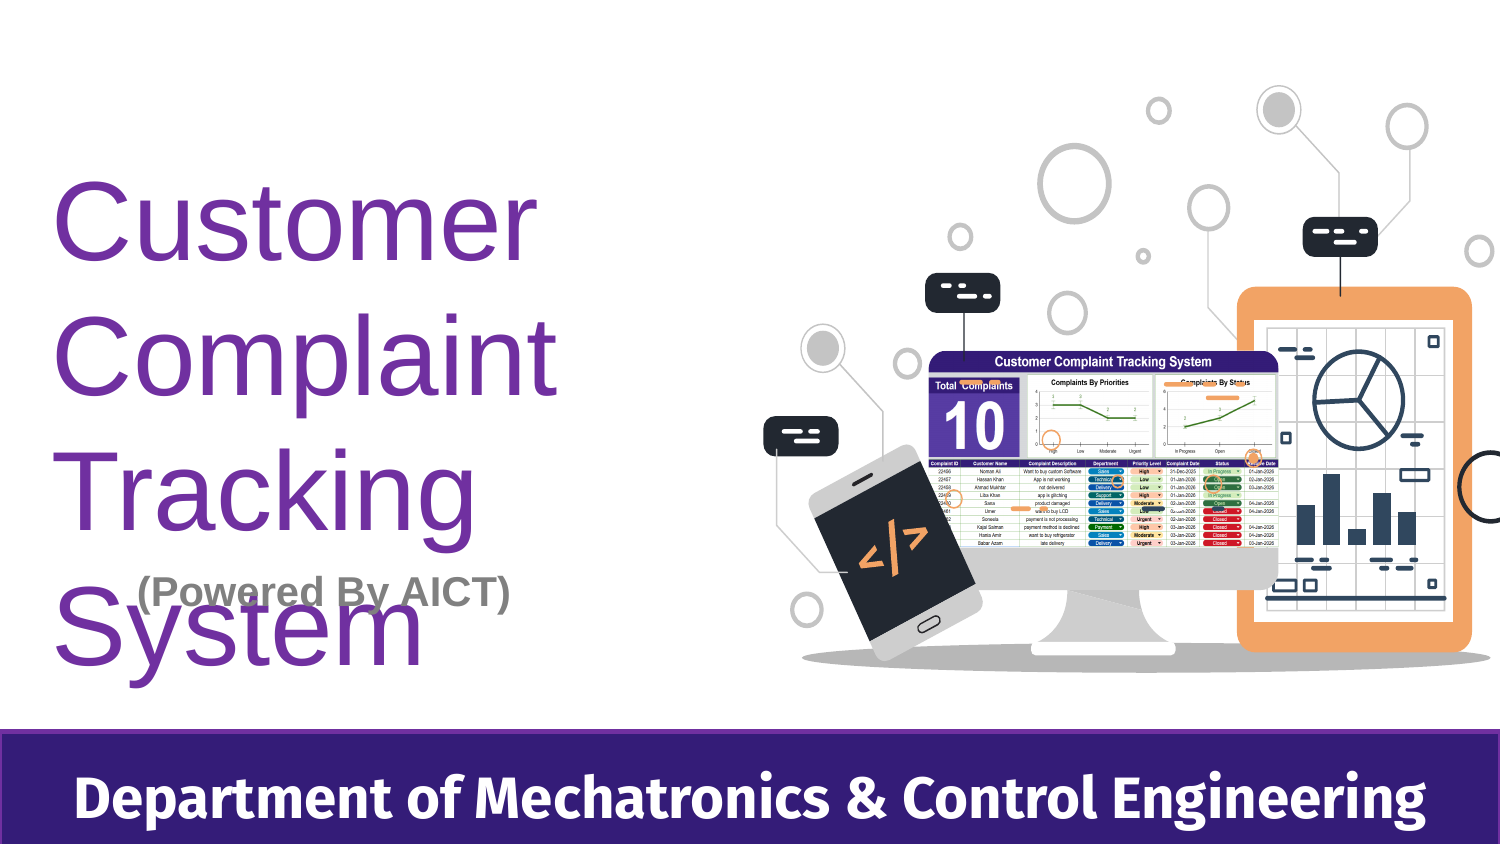

Customer Complaint Tracking System
(Powered By AICT)
Department of Mechatronics & Control Engineering